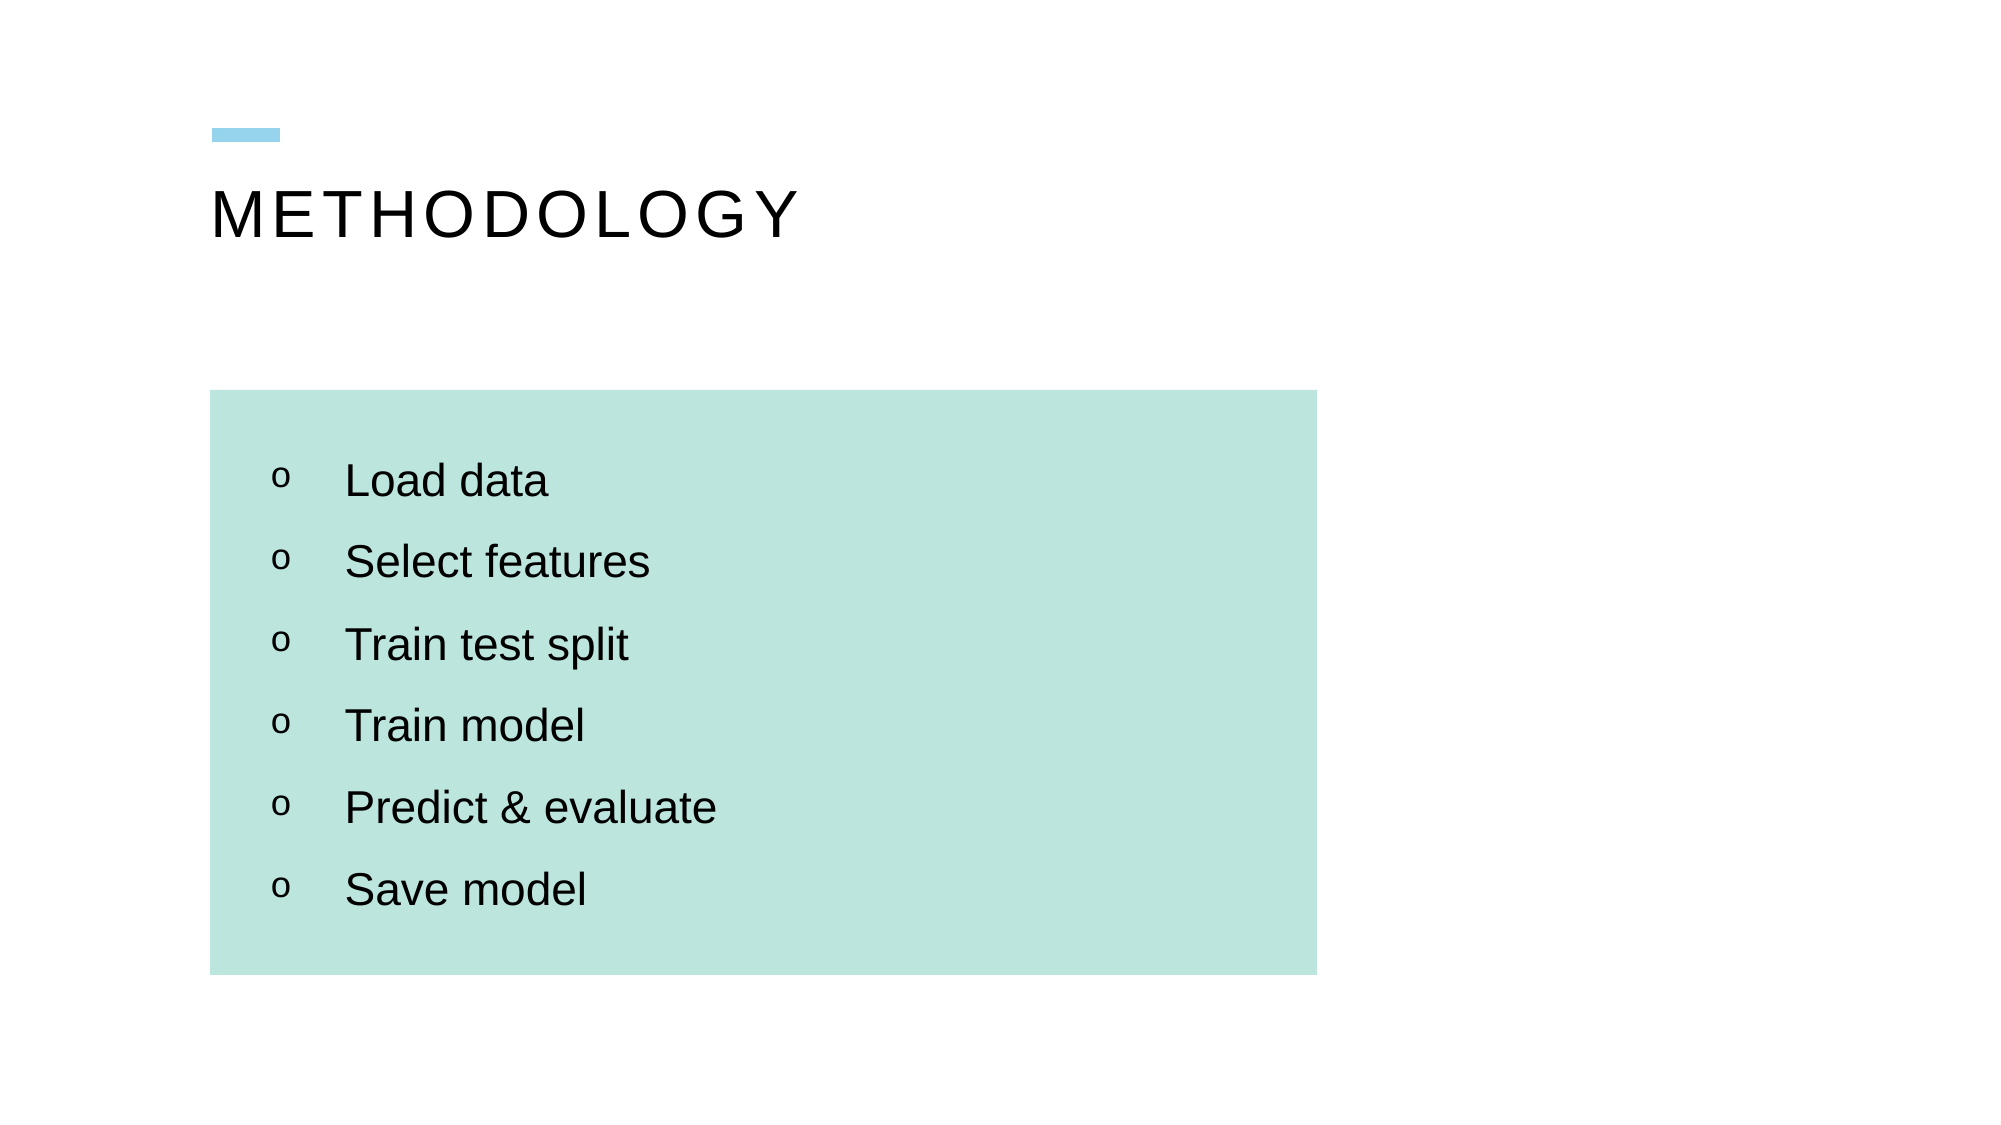

# methodology
Load data
Select features
Train test split
Train model
Predict & evaluate
Save model